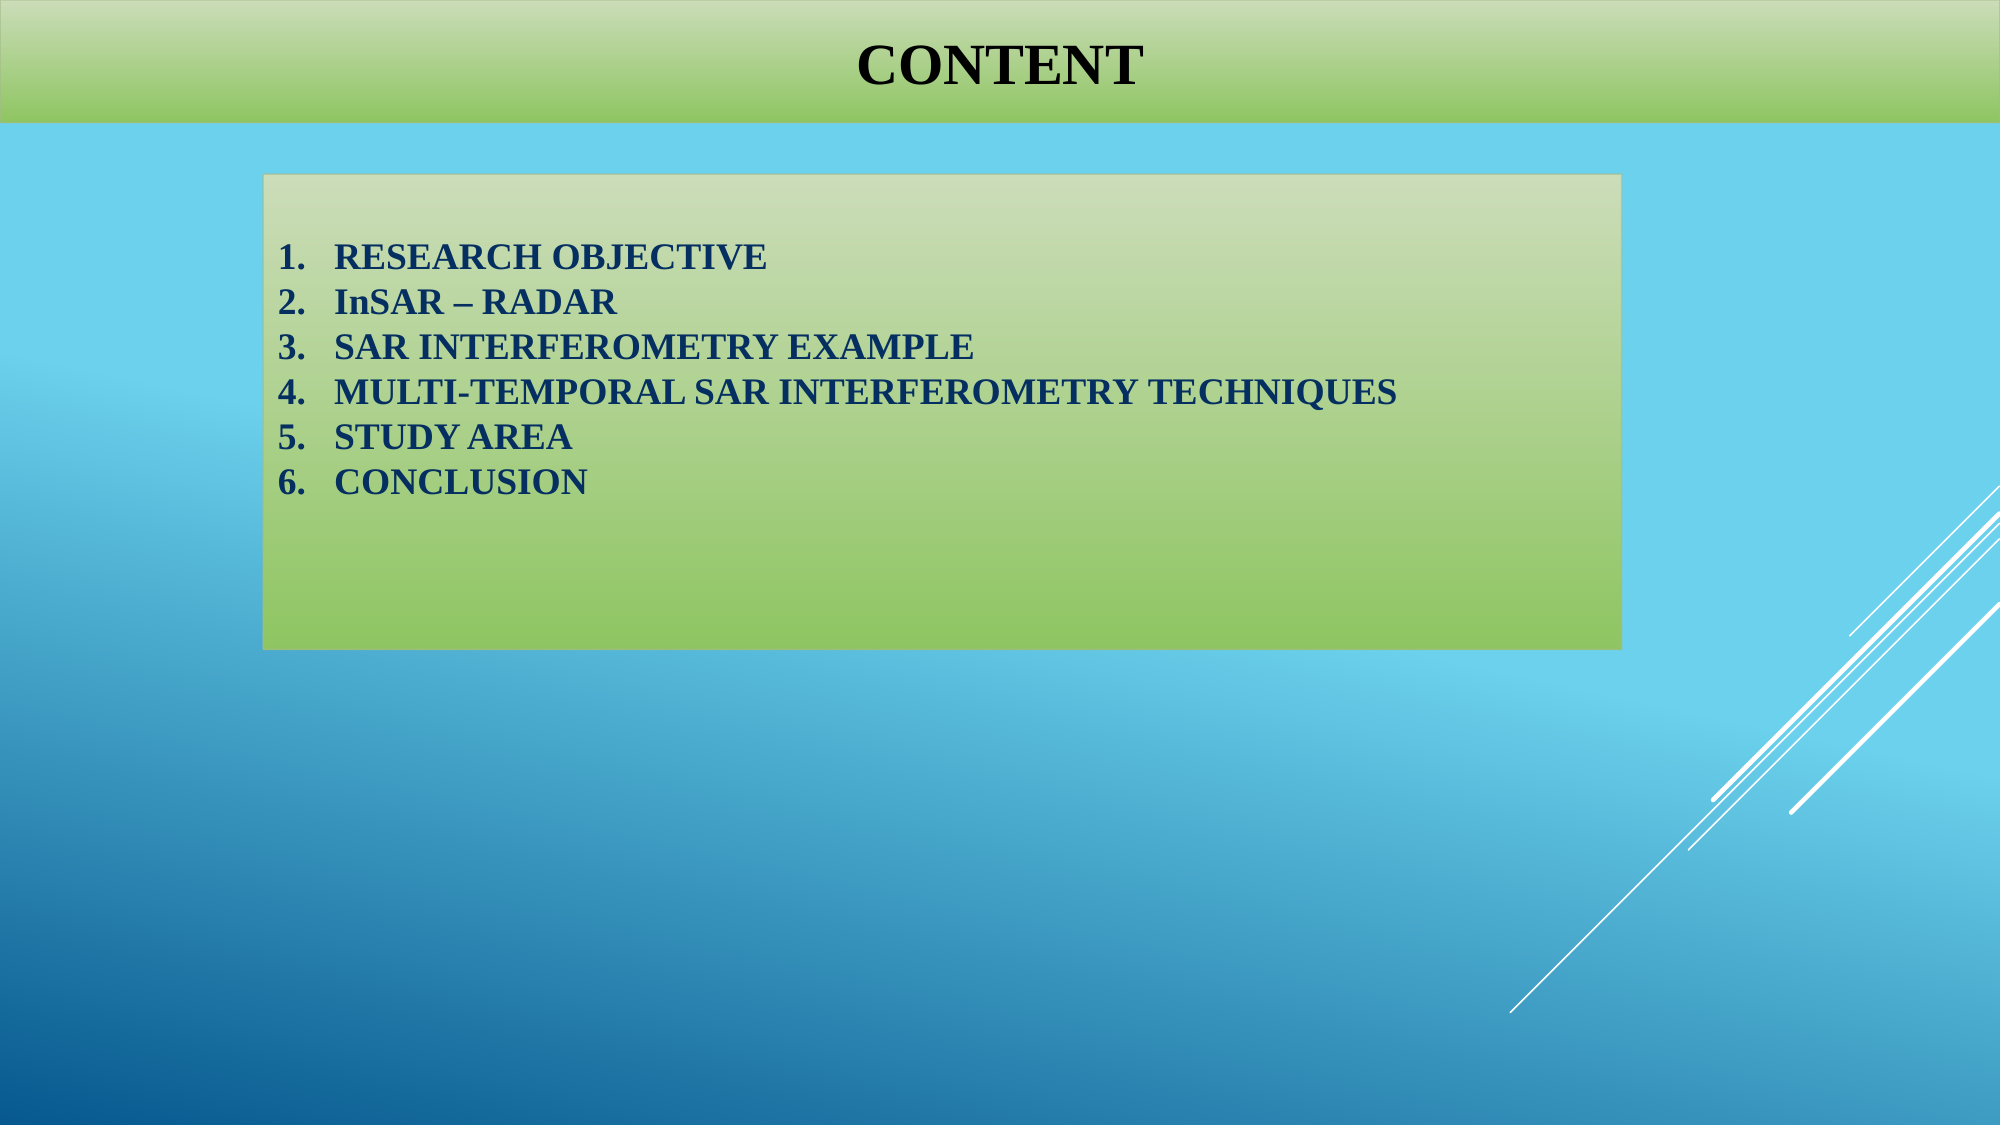

CONTENT
RESEARCH OBJECTIVE
InSAR – RADAR
SAR INTERFEROMETRY EXAMPLE
MULTI‑TEMPORAL SAR INTERFEROMETRY TECHNIQUES
STUDY AREA
CONCLUSION